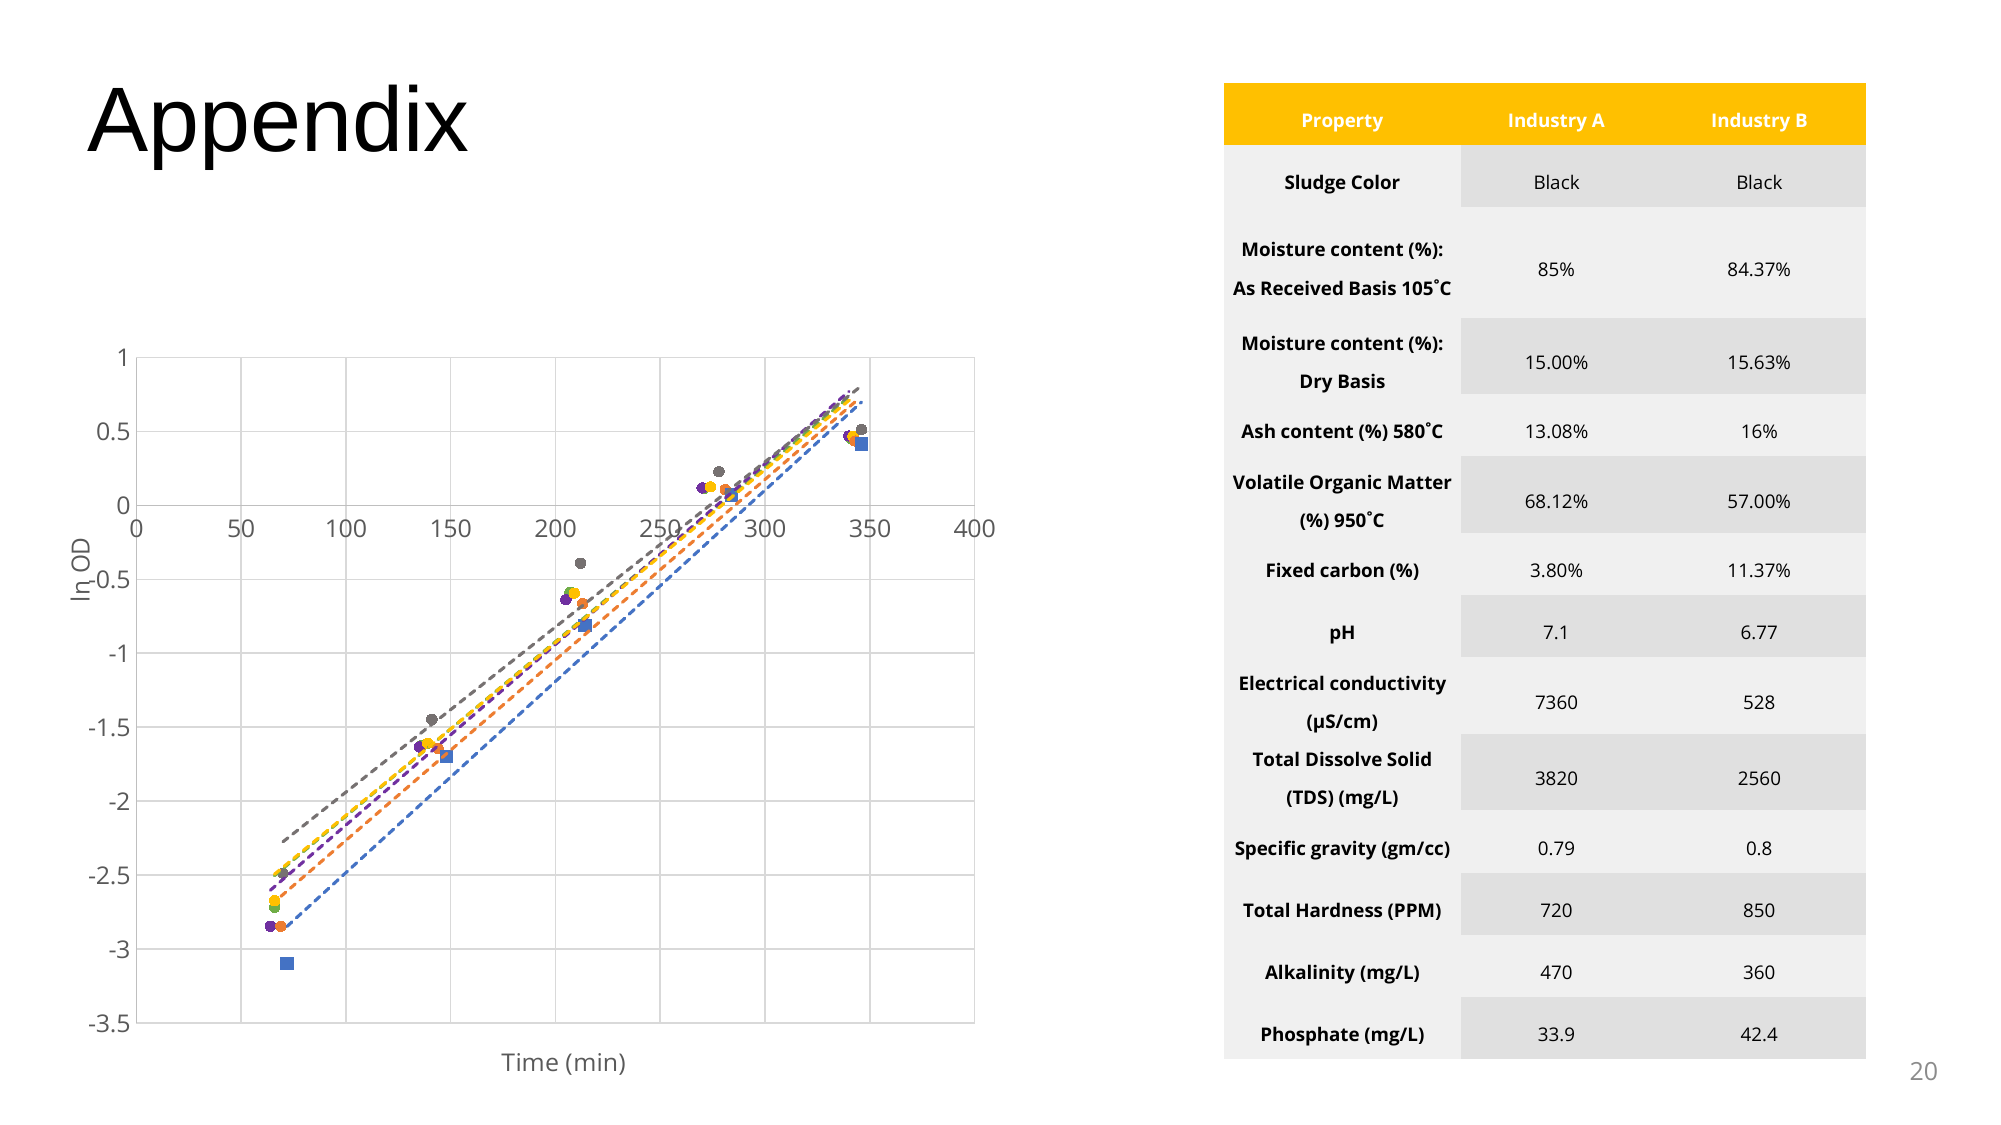

Appendix
| Property | Industry A | Industry B |
| --- | --- | --- |
| Sludge Color | Black | Black |
| Moisture content (%): As Received Basis 105˚C | 85% | 84.37% |
| Moisture content (%): Dry Basis | 15.00% | 15.63% |
| Ash content (%) 580˚C | 13.08% | 16% |
| Volatile Organic Matter (%) 950˚C | 68.12% | 57.00% |
| Fixed carbon (%) | 3.80% | 11.37% |
| pH | 7.1 | 6.77 |
| Electrical conductivity (µS/cm) | 7360 | 528 |
| Total Dissolve Solid (TDS) (mg/L) | 3820 | 2560 |
| Specific gravity (gm/cc) | 0.79 | 0.8 |
| Total Hardness (PPM) | 720 | 850 |
| Alkalinity (mg/L) | 470 | 360 |
| Phosphate (mg/L) | 33.9 | 42.4 |

### Chart

| Category |  |  |  |  |  |  |
|---|---|---|---|---|---|---|
20